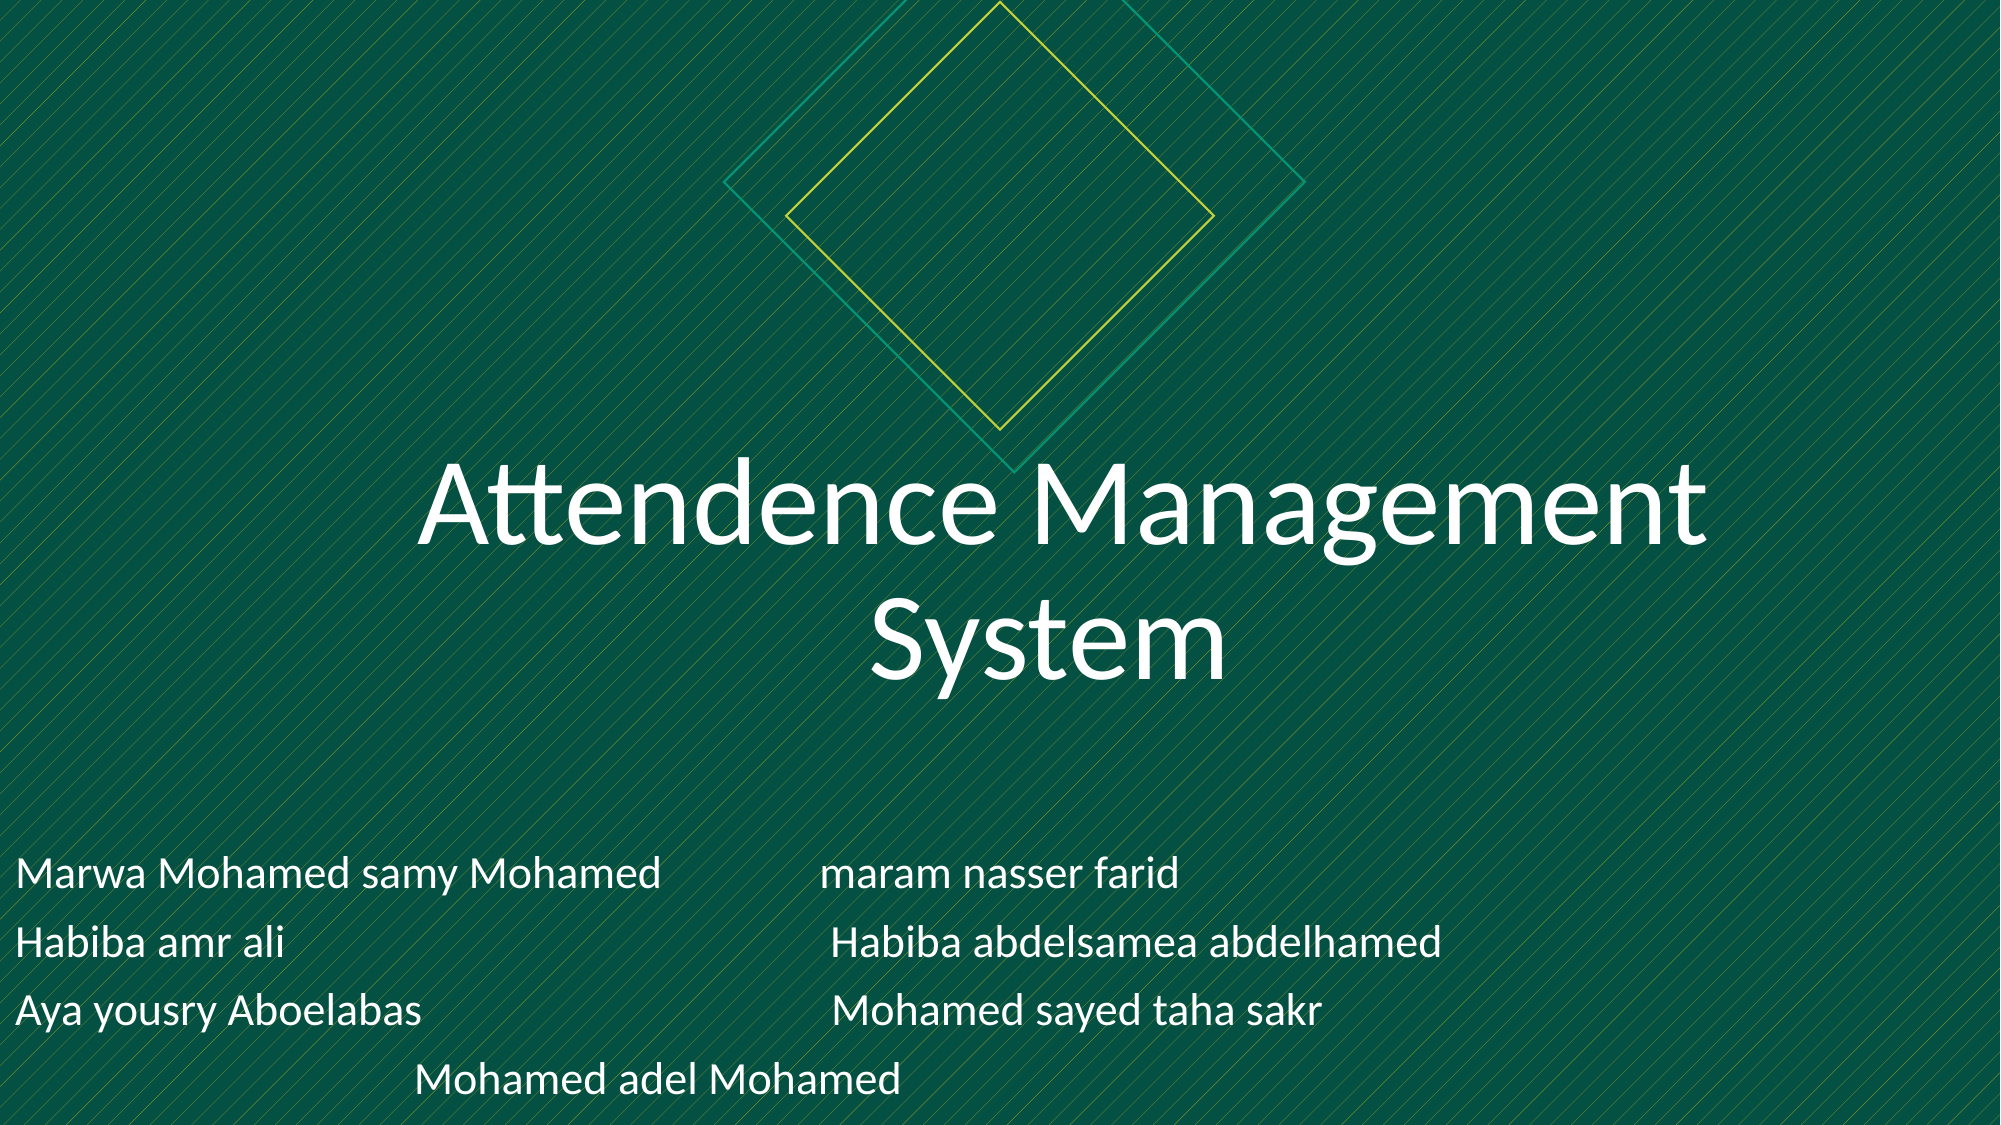

# Attendence Management System
Marwa Mohamed samy Mohamed               maram nasser farid
Habiba amr ali                                                    Habiba abdelsamea abdelhamed
Aya yousry Aboelabas                                       Mohamed sayed taha sakr
                                      Mohamed adel Mohamed